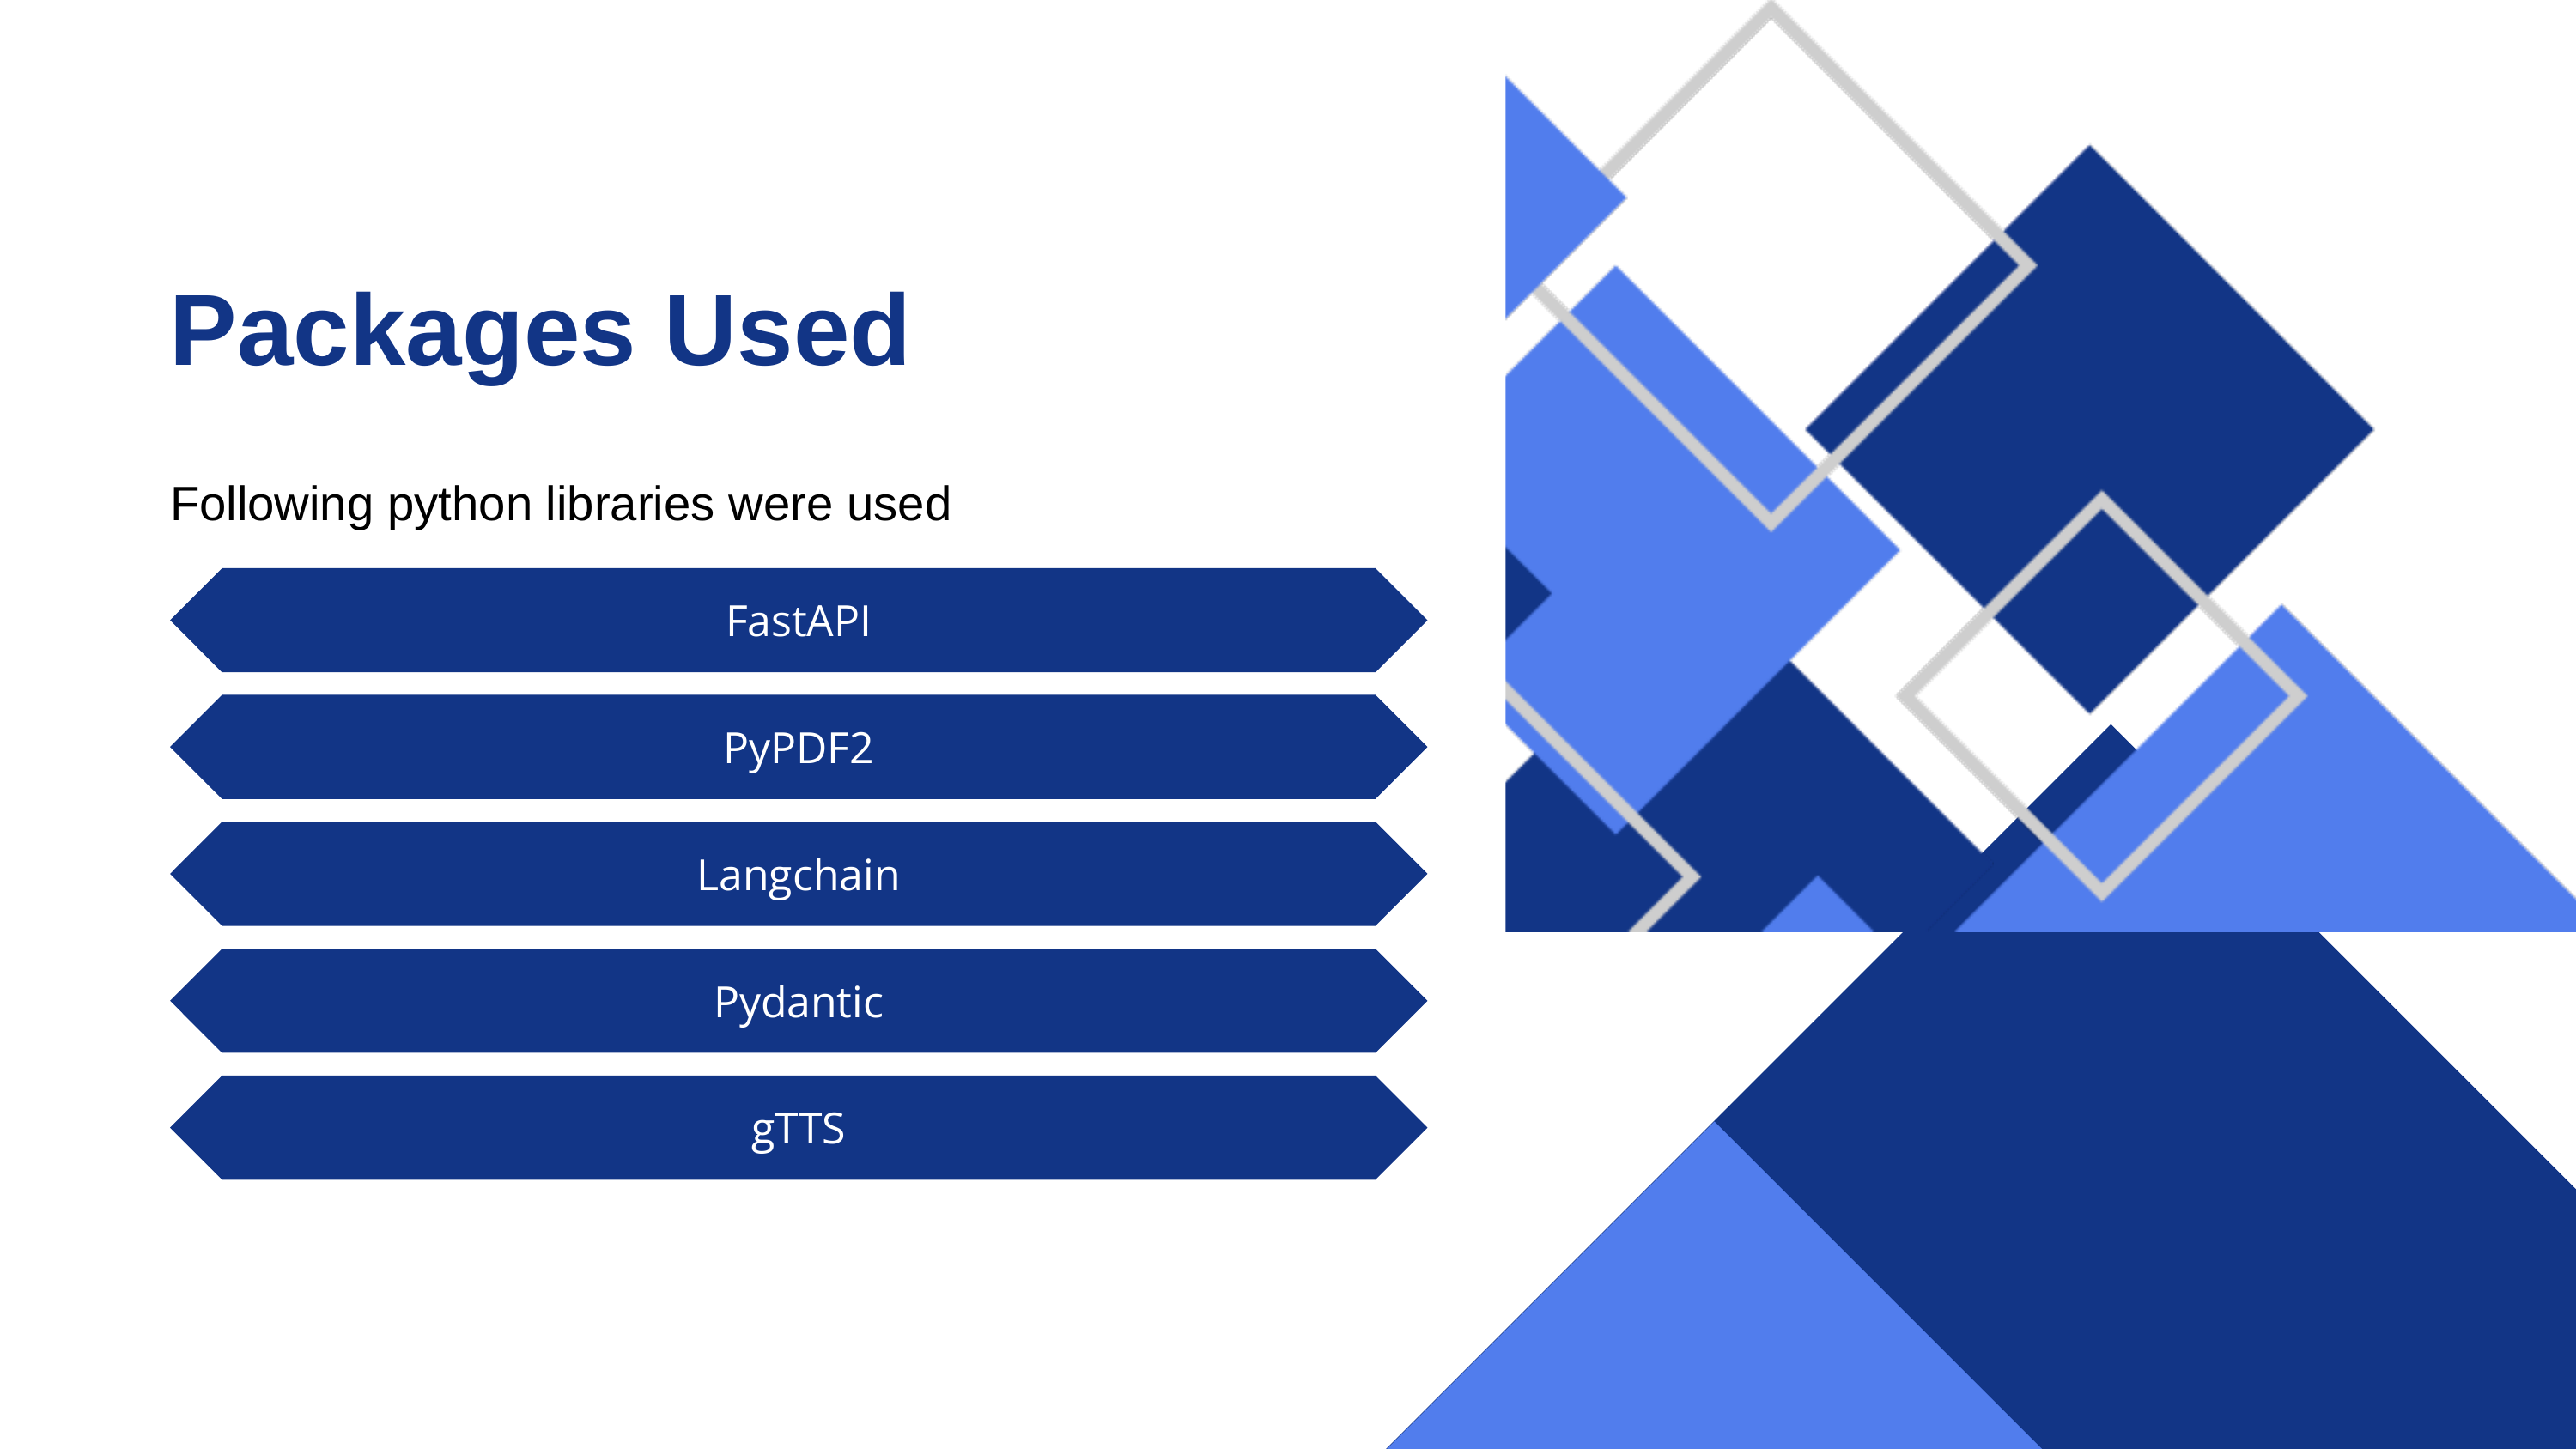

Packages Used
Following python libraries were used

FastAPI

PyPDF2

Langchain

Pydantic

gTTS